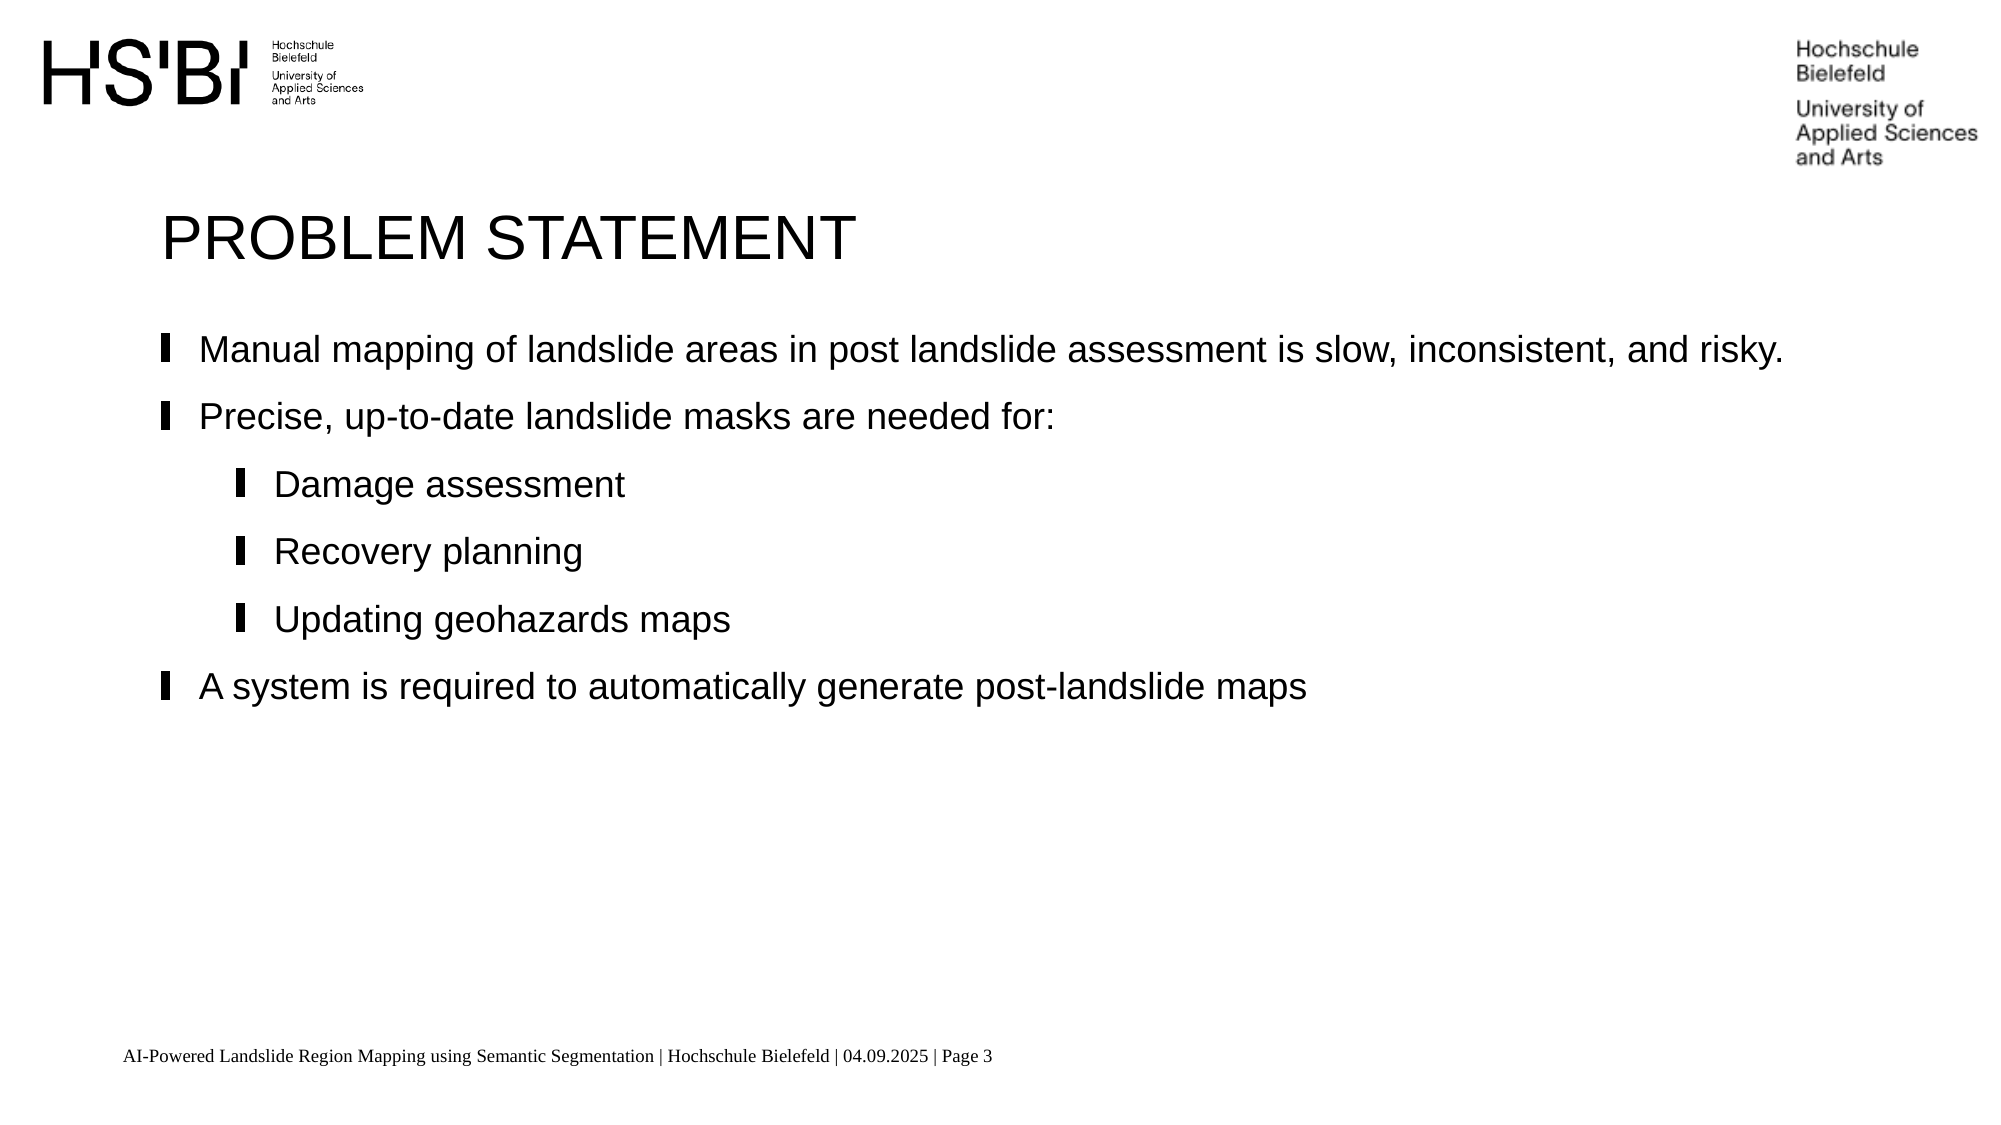

Problem statement
Manual mapping of landslide areas in post landslide assessment is slow, inconsistent, and risky.
Precise, up-to-date landslide masks are needed for:
Damage assessment
Recovery planning
Updating geohazards maps
A system is required to automatically generate post-landslide maps

AI-Powered Landslide Region Mapping using Semantic Segmentation | Hochschule Bielefeld | 04.09.2025 | Page 3